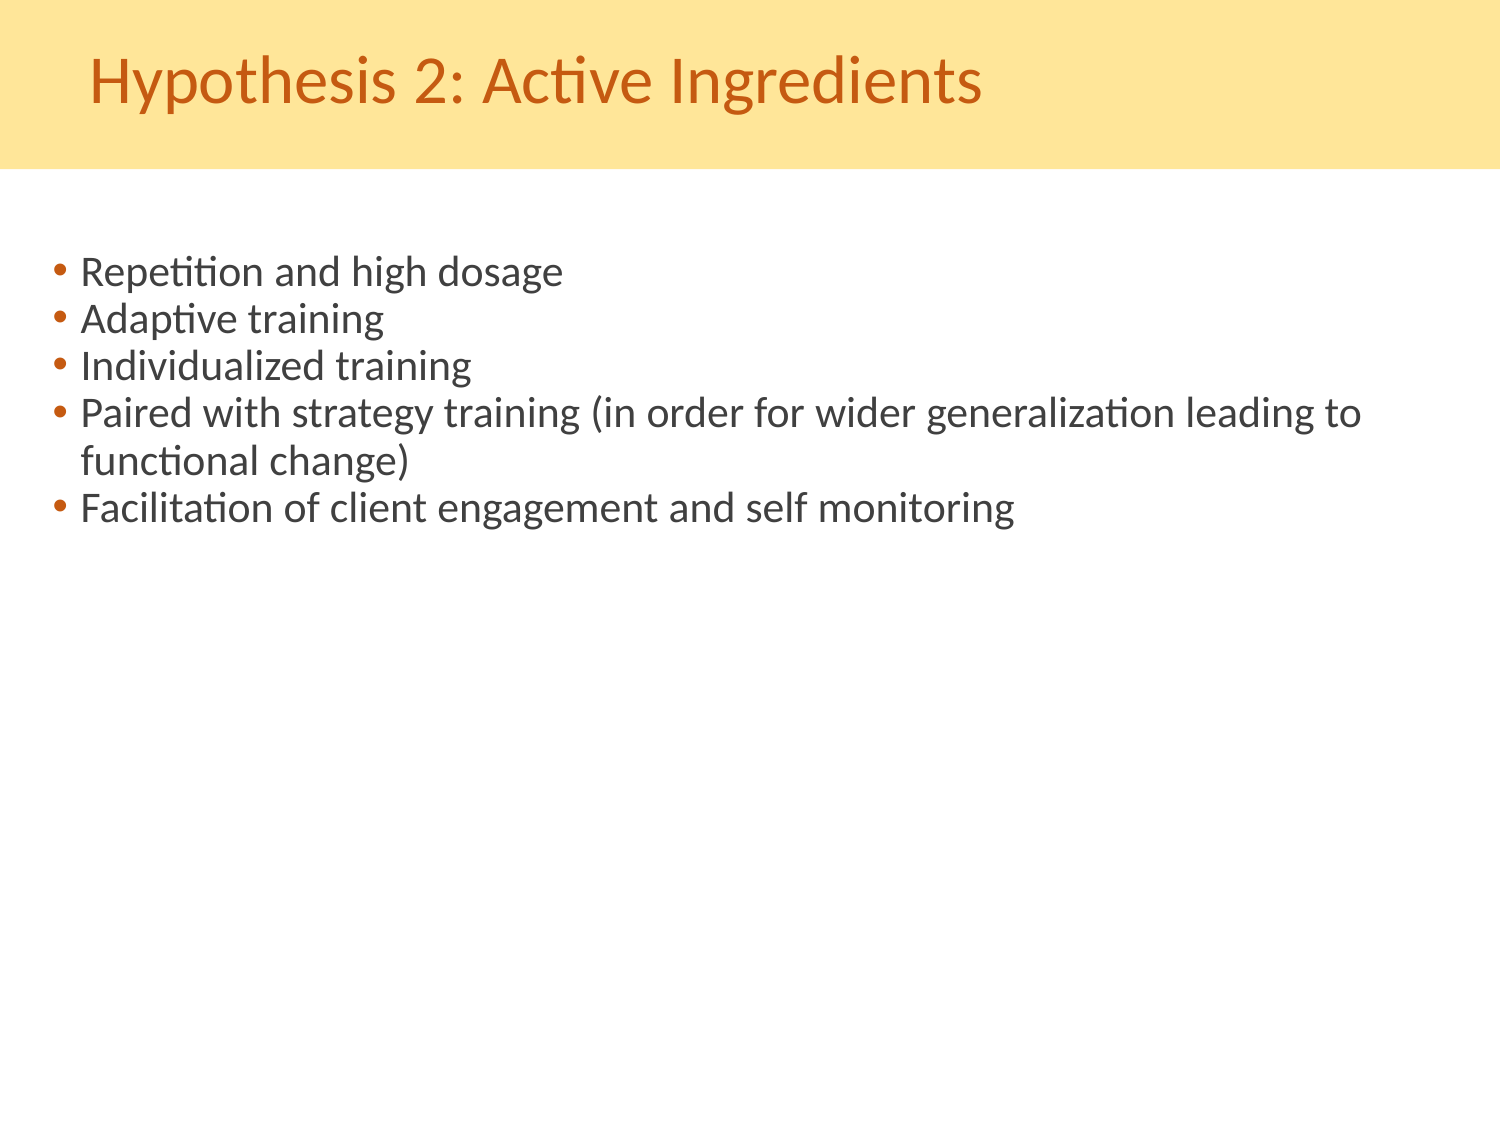

# Hypothesis 2: Active Ingredients
Repetition and high dosage
Adaptive training
Individualized training
Paired with strategy training (in order for wider generalization leading to functional change)
Facilitation of client engagement and self monitoring